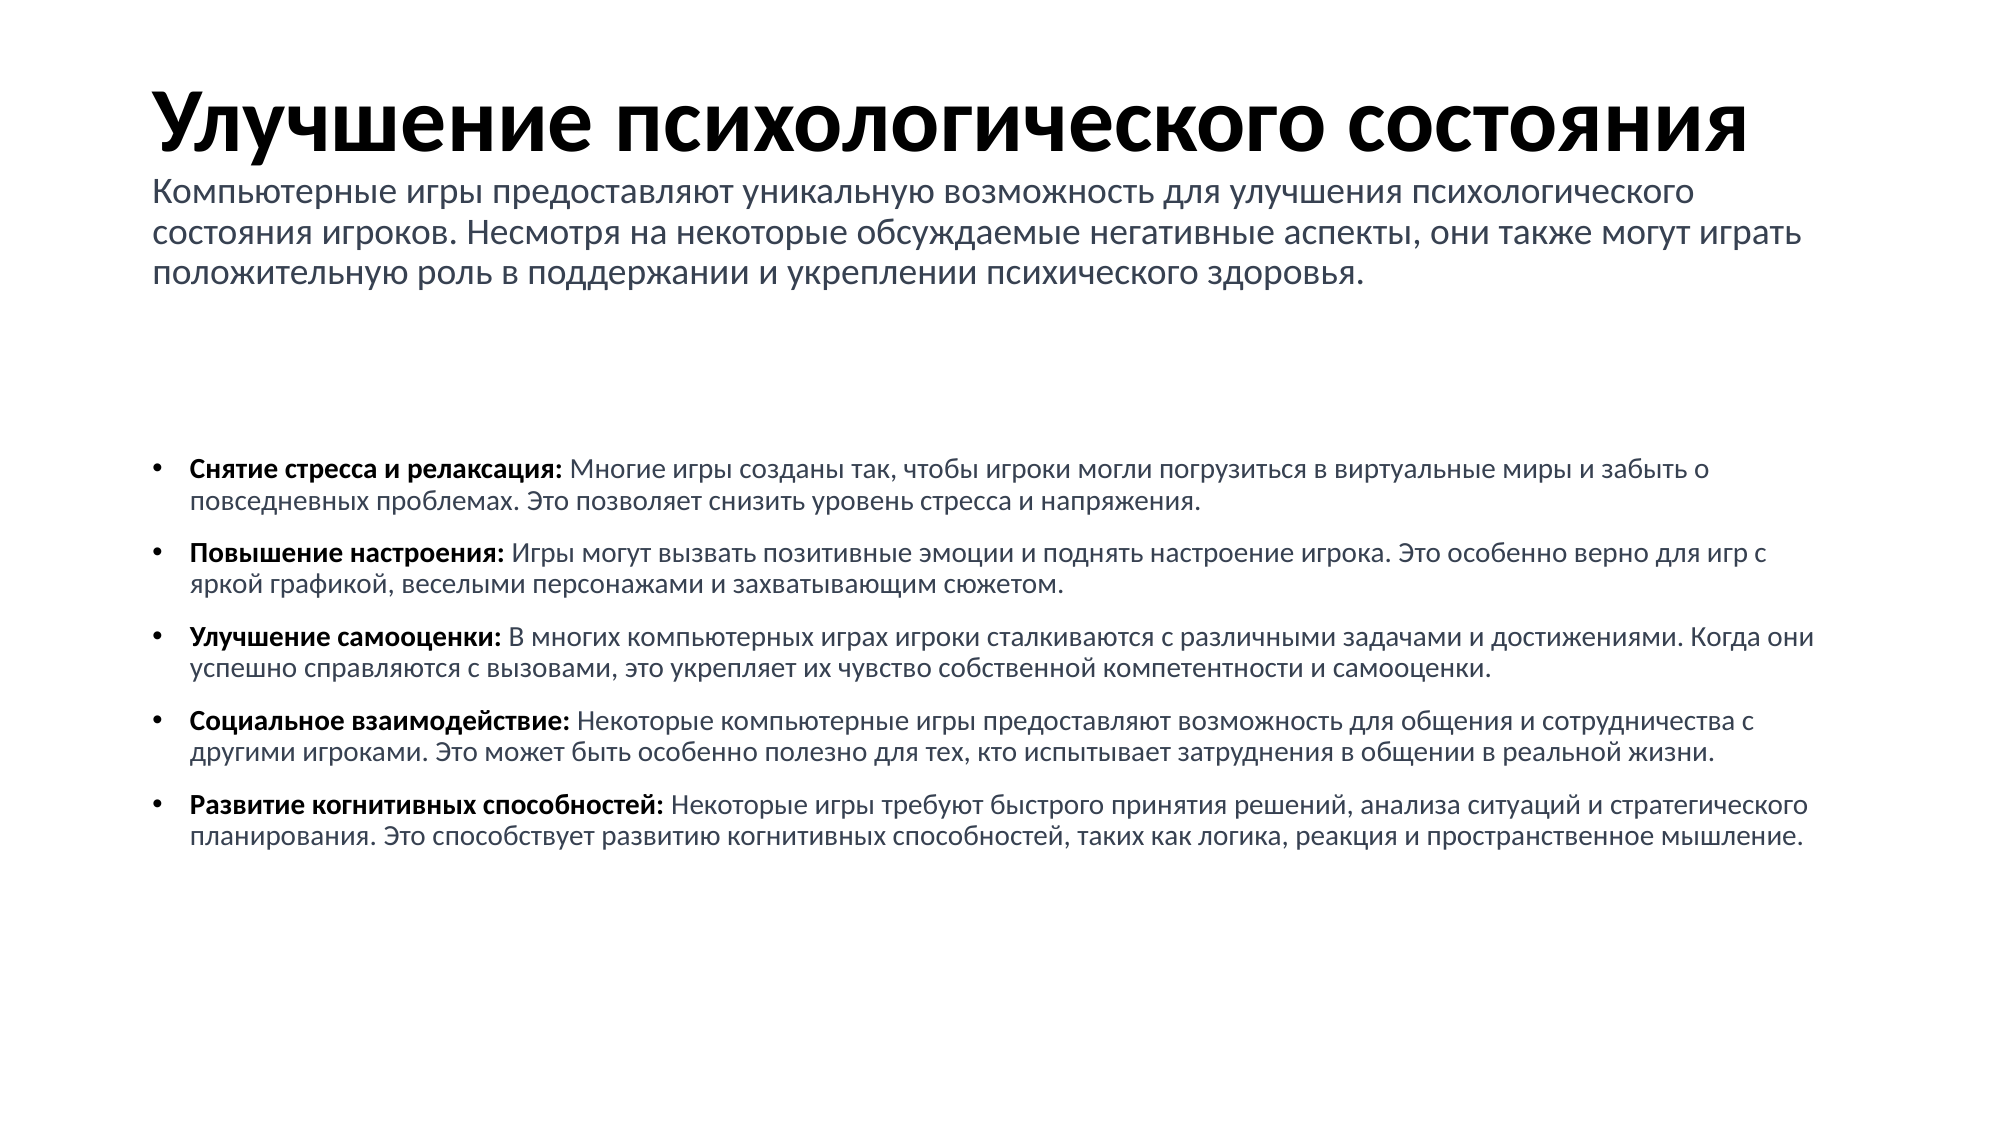

# Улучшение психологического состояния
Компьютерные игры предоставляют уникальную возможность для улучшения психологического состояния игроков. Несмотря на некоторые обсуждаемые негативные аспекты, они также могут играть положительную роль в поддержании и укреплении психического здоровья.

Снятие стресса и релаксация: Многие игры созданы так, чтобы игроки могли погрузиться в виртуальные миры и забыть о повседневных проблемах. Это позволяет снизить уровень стресса и напряжения.
Повышение настроения: Игры могут вызвать позитивные эмоции и поднять настроение игрока. Это особенно верно для игр с яркой графикой, веселыми персонажами и захватывающим сюжетом.
Улучшение самооценки: В многих компьютерных играх игроки сталкиваются с различными задачами и достижениями. Когда они успешно справляются с вызовами, это укрепляет их чувство собственной компетентности и самооценки.
Социальное взаимодействие: Некоторые компьютерные игры предоставляют возможность для общения и сотрудничества с другими игроками. Это может быть особенно полезно для тех, кто испытывает затруднения в общении в реальной жизни.
Развитие когнитивных способностей: Некоторые игры требуют быстрого принятия решений, анализа ситуаций и стратегического планирования. Это способствует развитию когнитивных способностей, таких как логика, реакция и пространственное мышление.